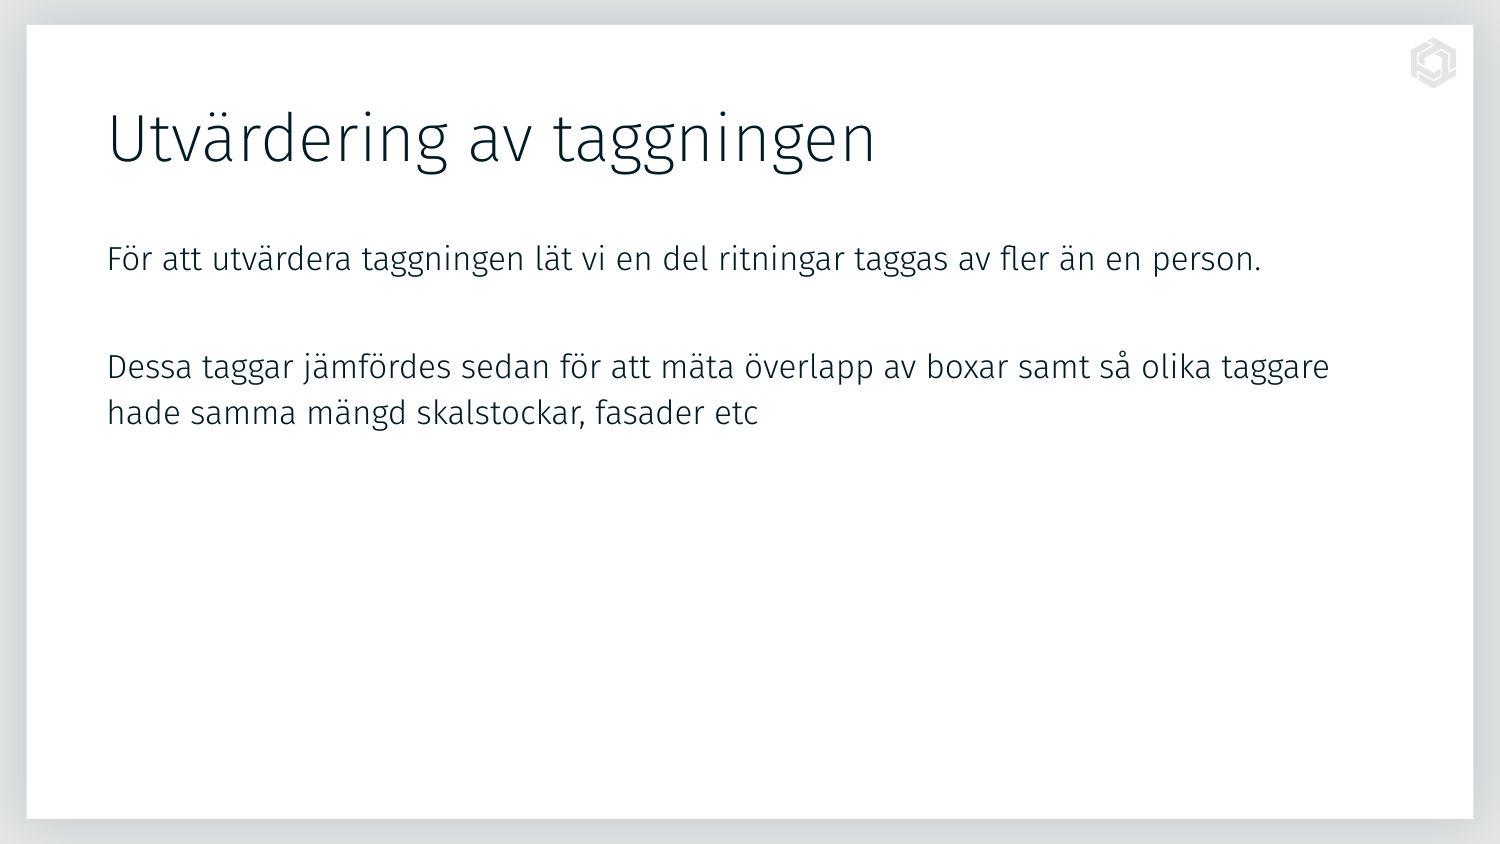

# Utvärdering av taggningen
För att utvärdera taggningen lät vi en del ritningar taggas av fler än en person.

Dessa taggar jämfördes sedan för att mäta överlapp av boxar samt så olika taggare hade samma mängd skalstockar, fasader etc